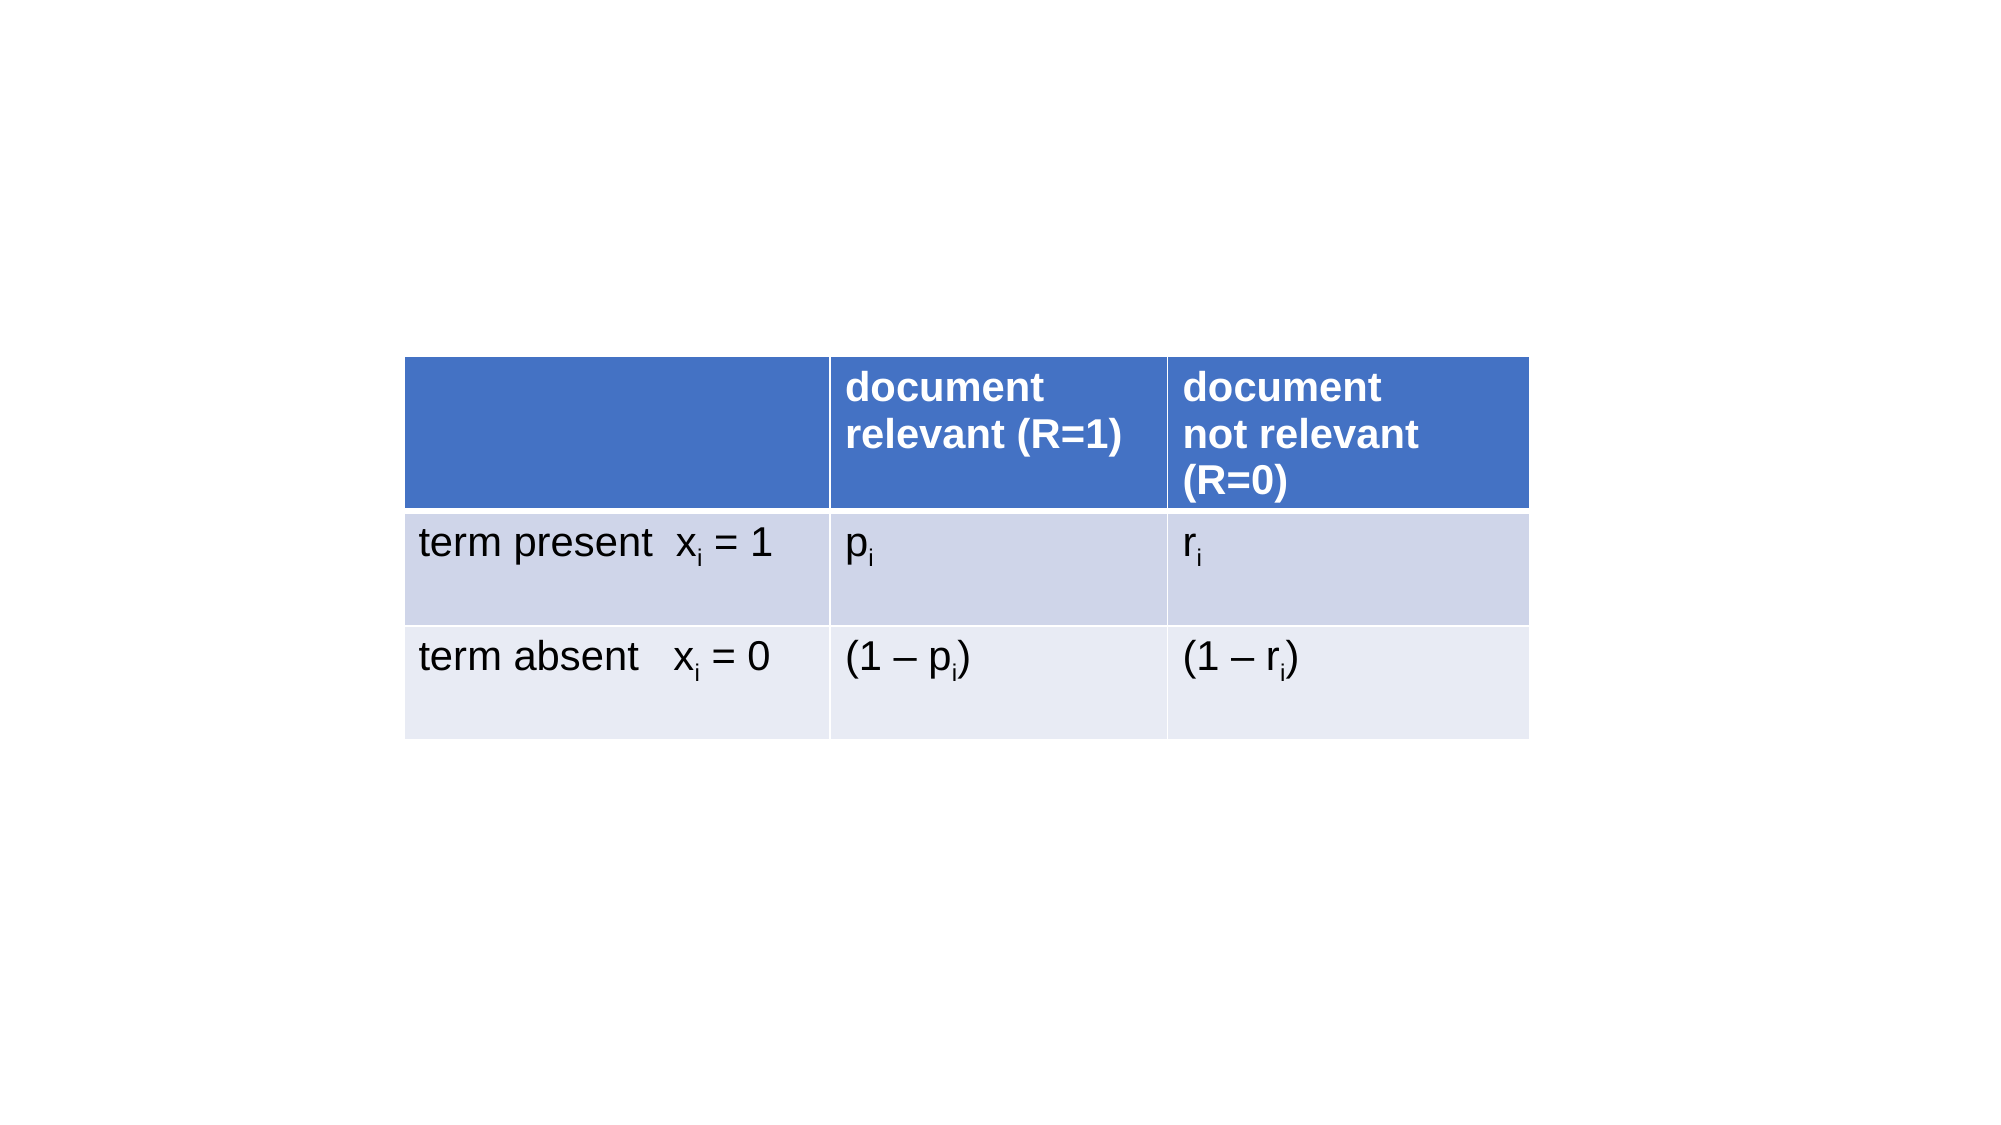

#
|  | document relevant (R=1) | document not relevant (R=0) |
| --- | --- | --- |
| term present xi = 1 | pi | ri |
| term absent xi = 0 | (1 – pi) | (1 – ri) |